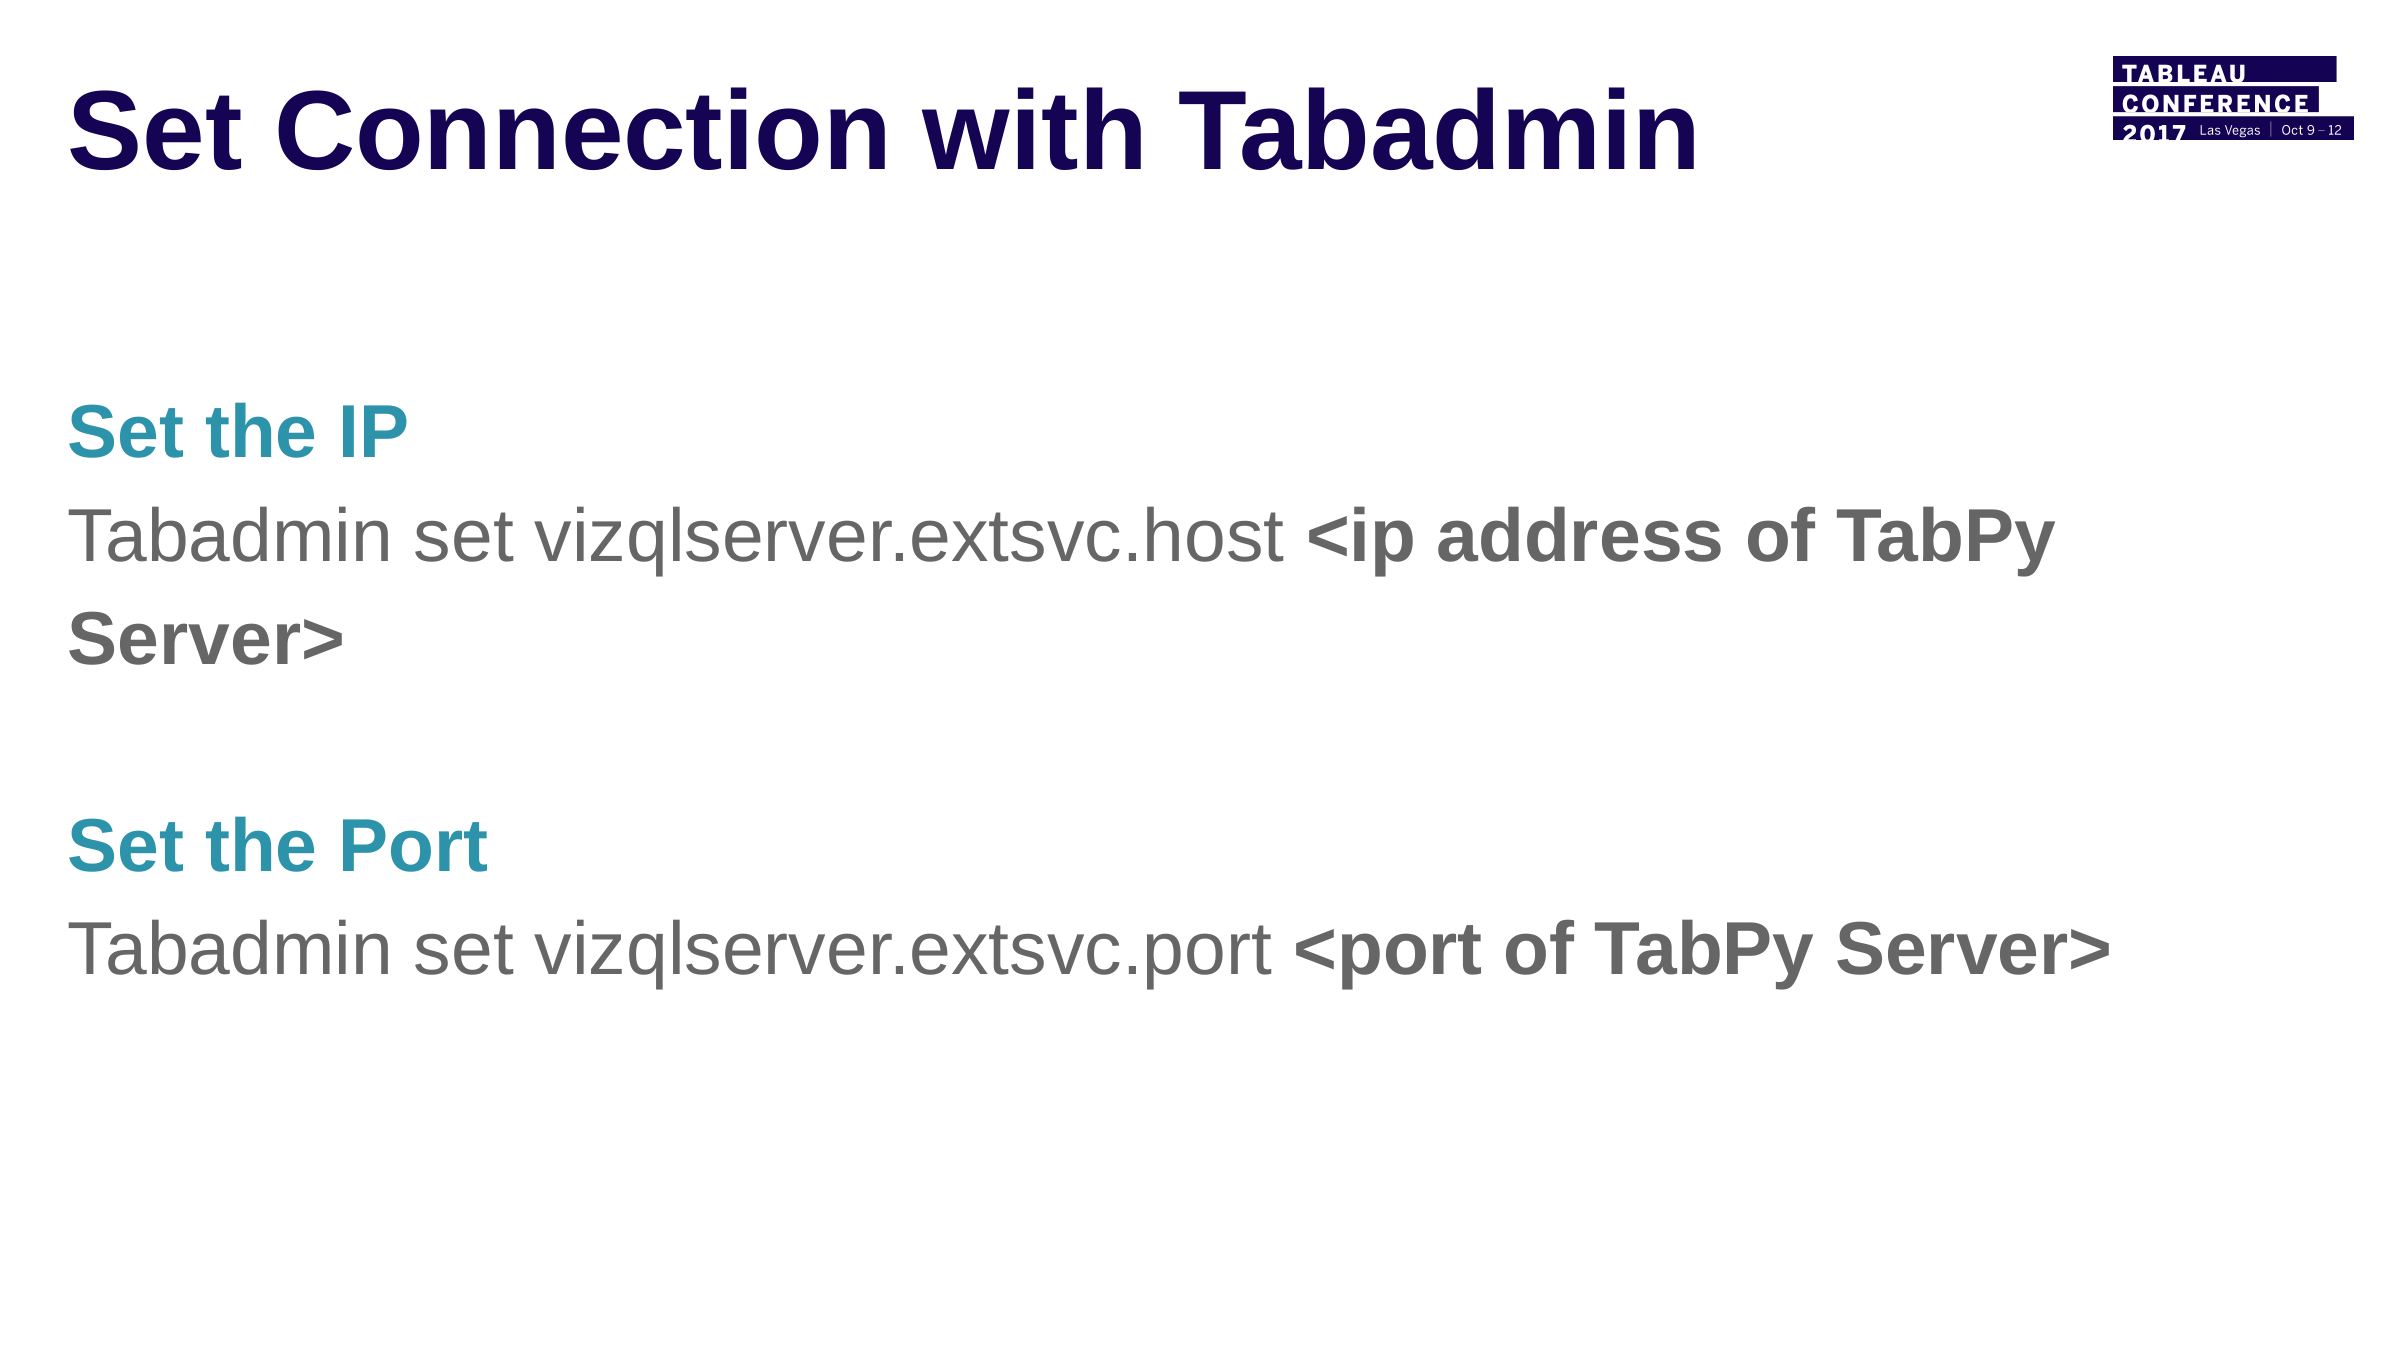

# Set Connection with Tabadmin

Set the IP
Tabadmin set vizqlserver.extsvc.host <ip address of TabPy Server>

Set the Port
Tabadmin set vizqlserver.extsvc.port <port of TabPy Server>